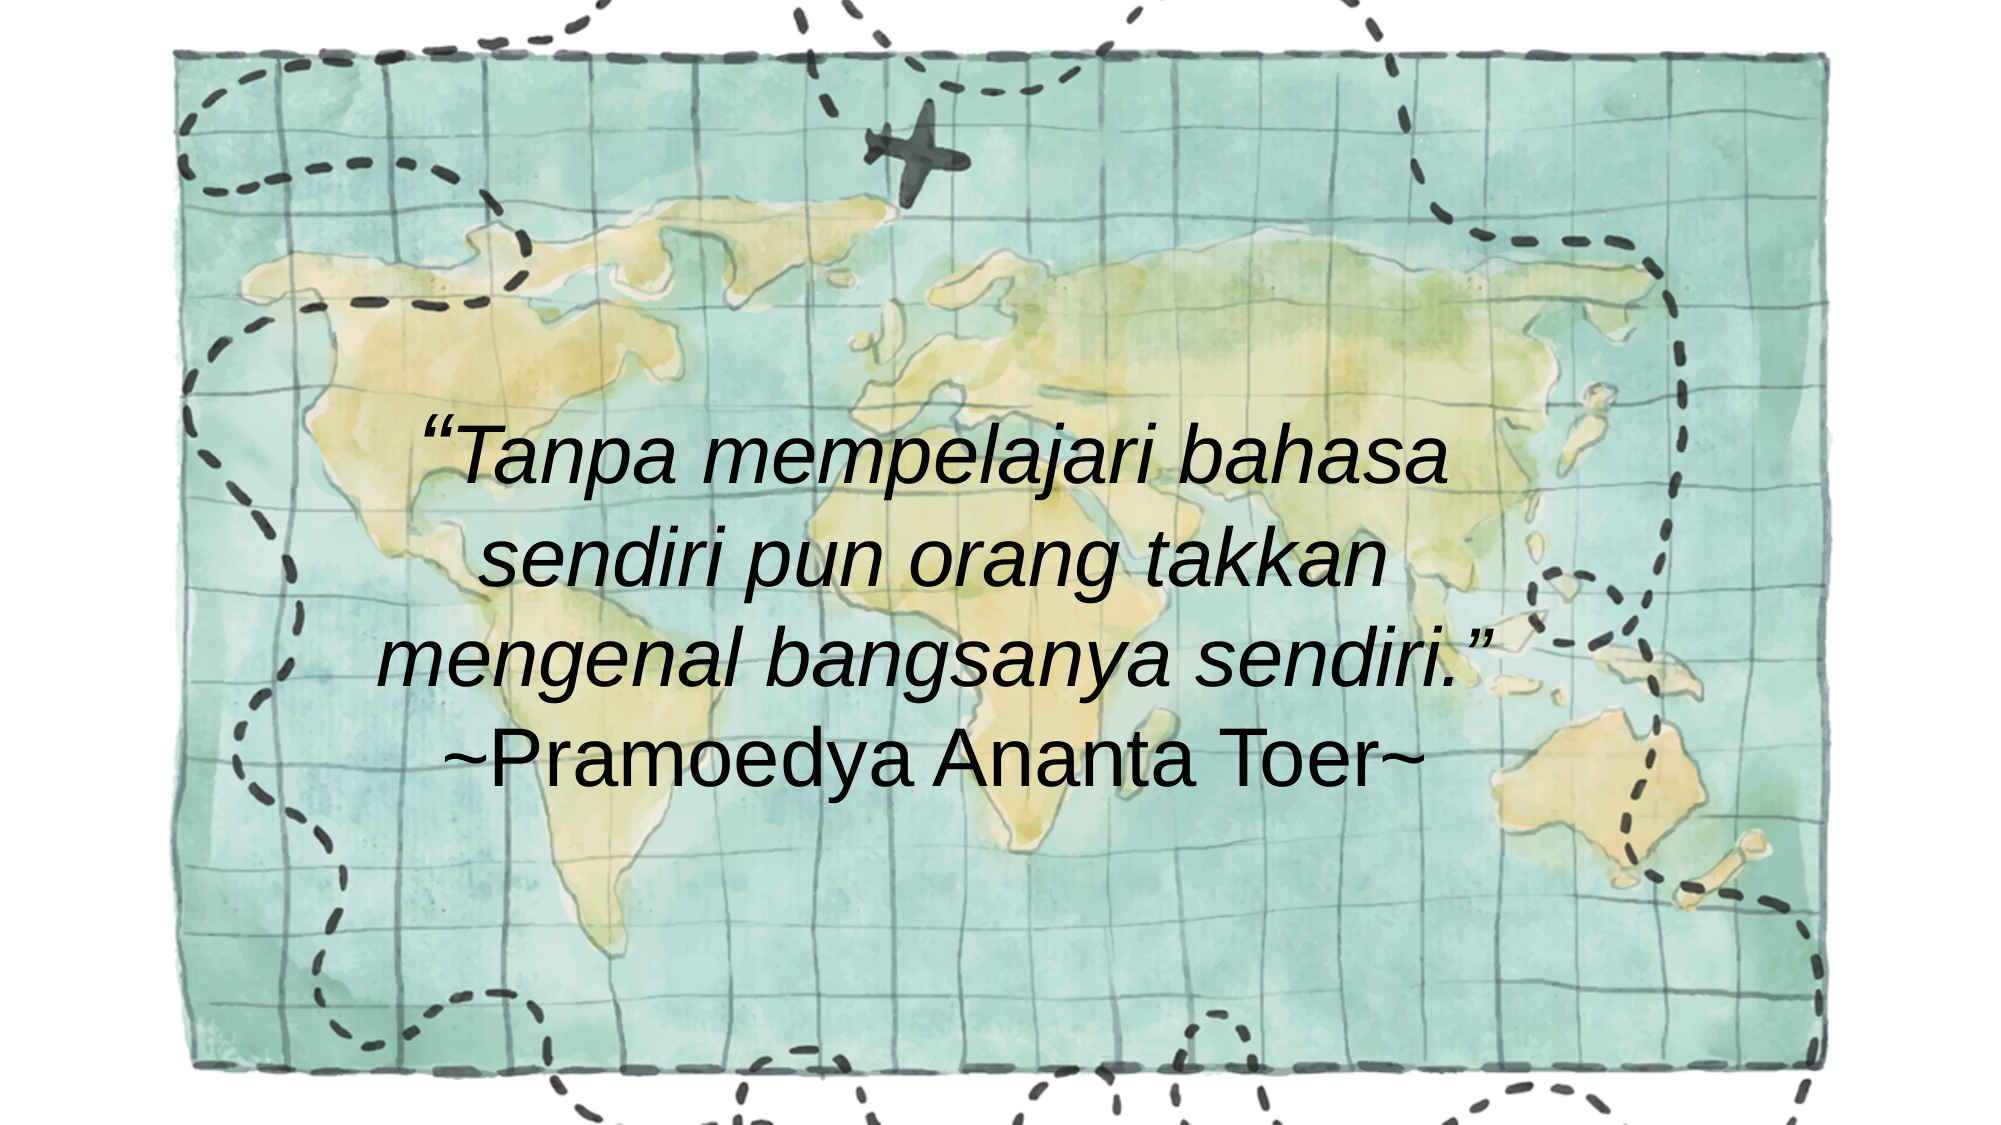

“Tanpa mempelajari bahasa sendiri pun orang takkan mengenal bangsanya sendiri.”
~Pramoedya Ananta Toer~